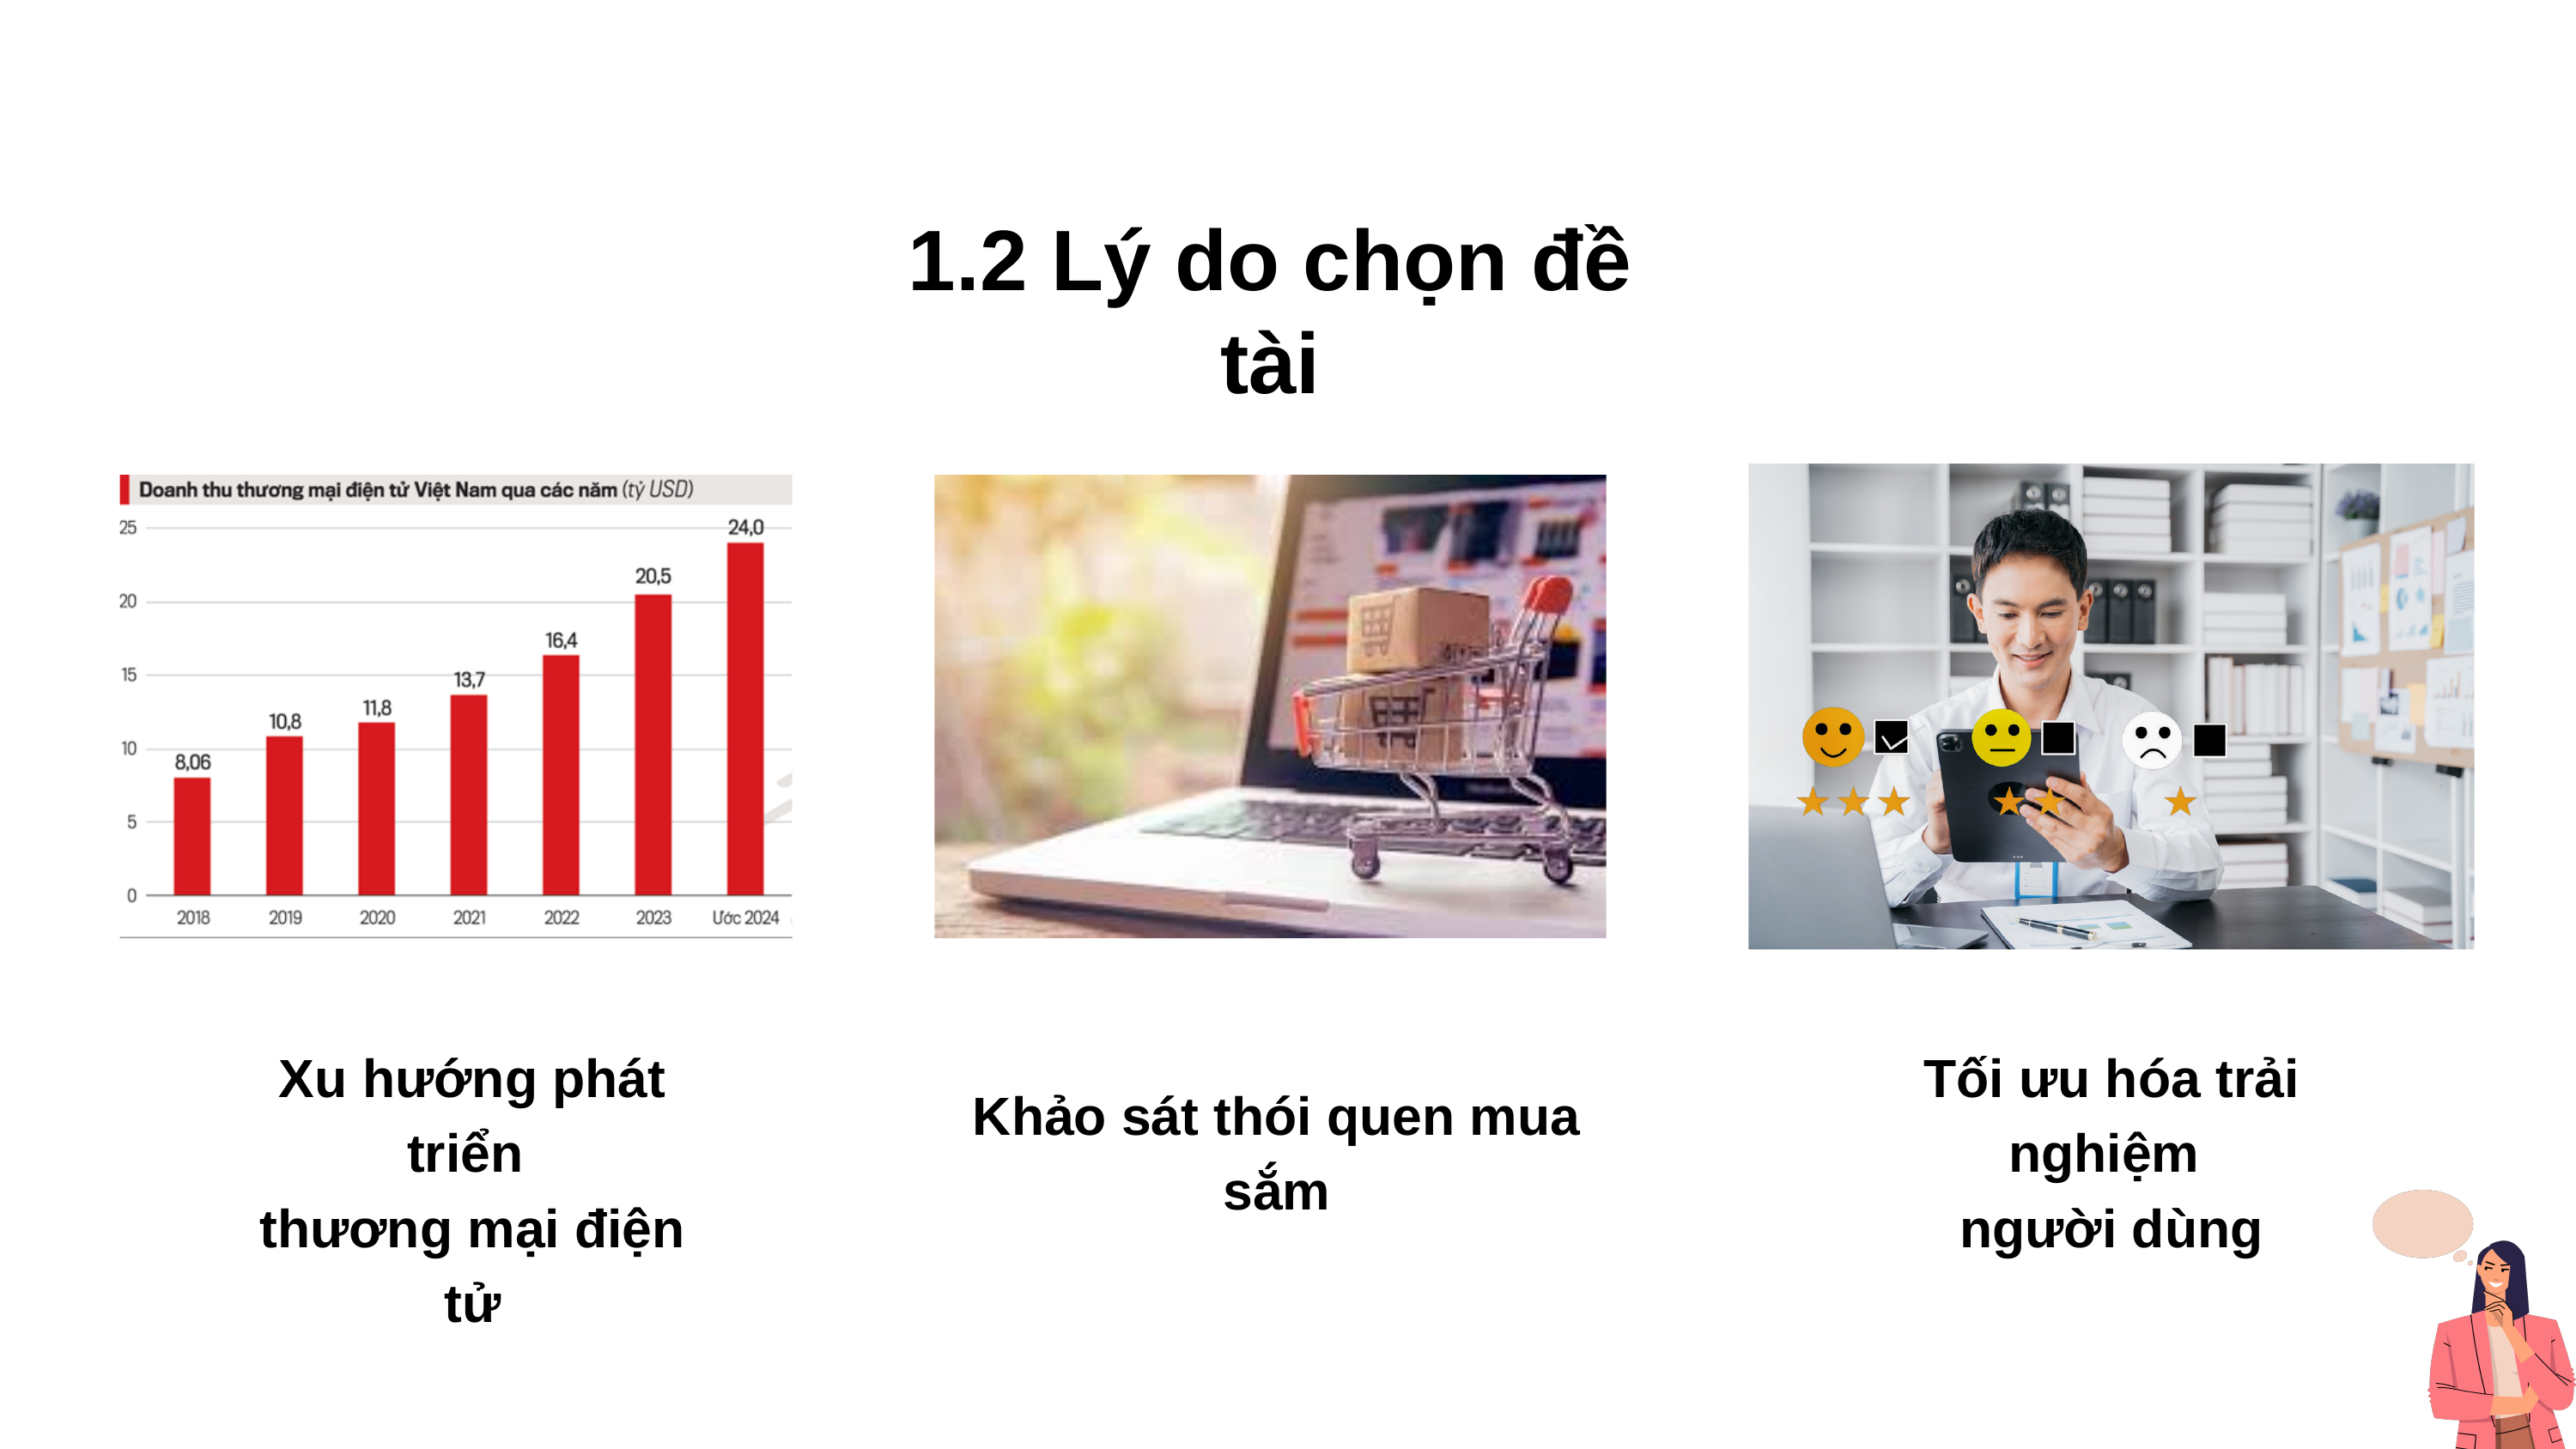

1.2 Lý do chọn đề tài

Xu hướng phát triển
thương mại điện tử
Tối ưu hóa trải nghiệm
người dùng
Khảo sát thói quen mua sắm